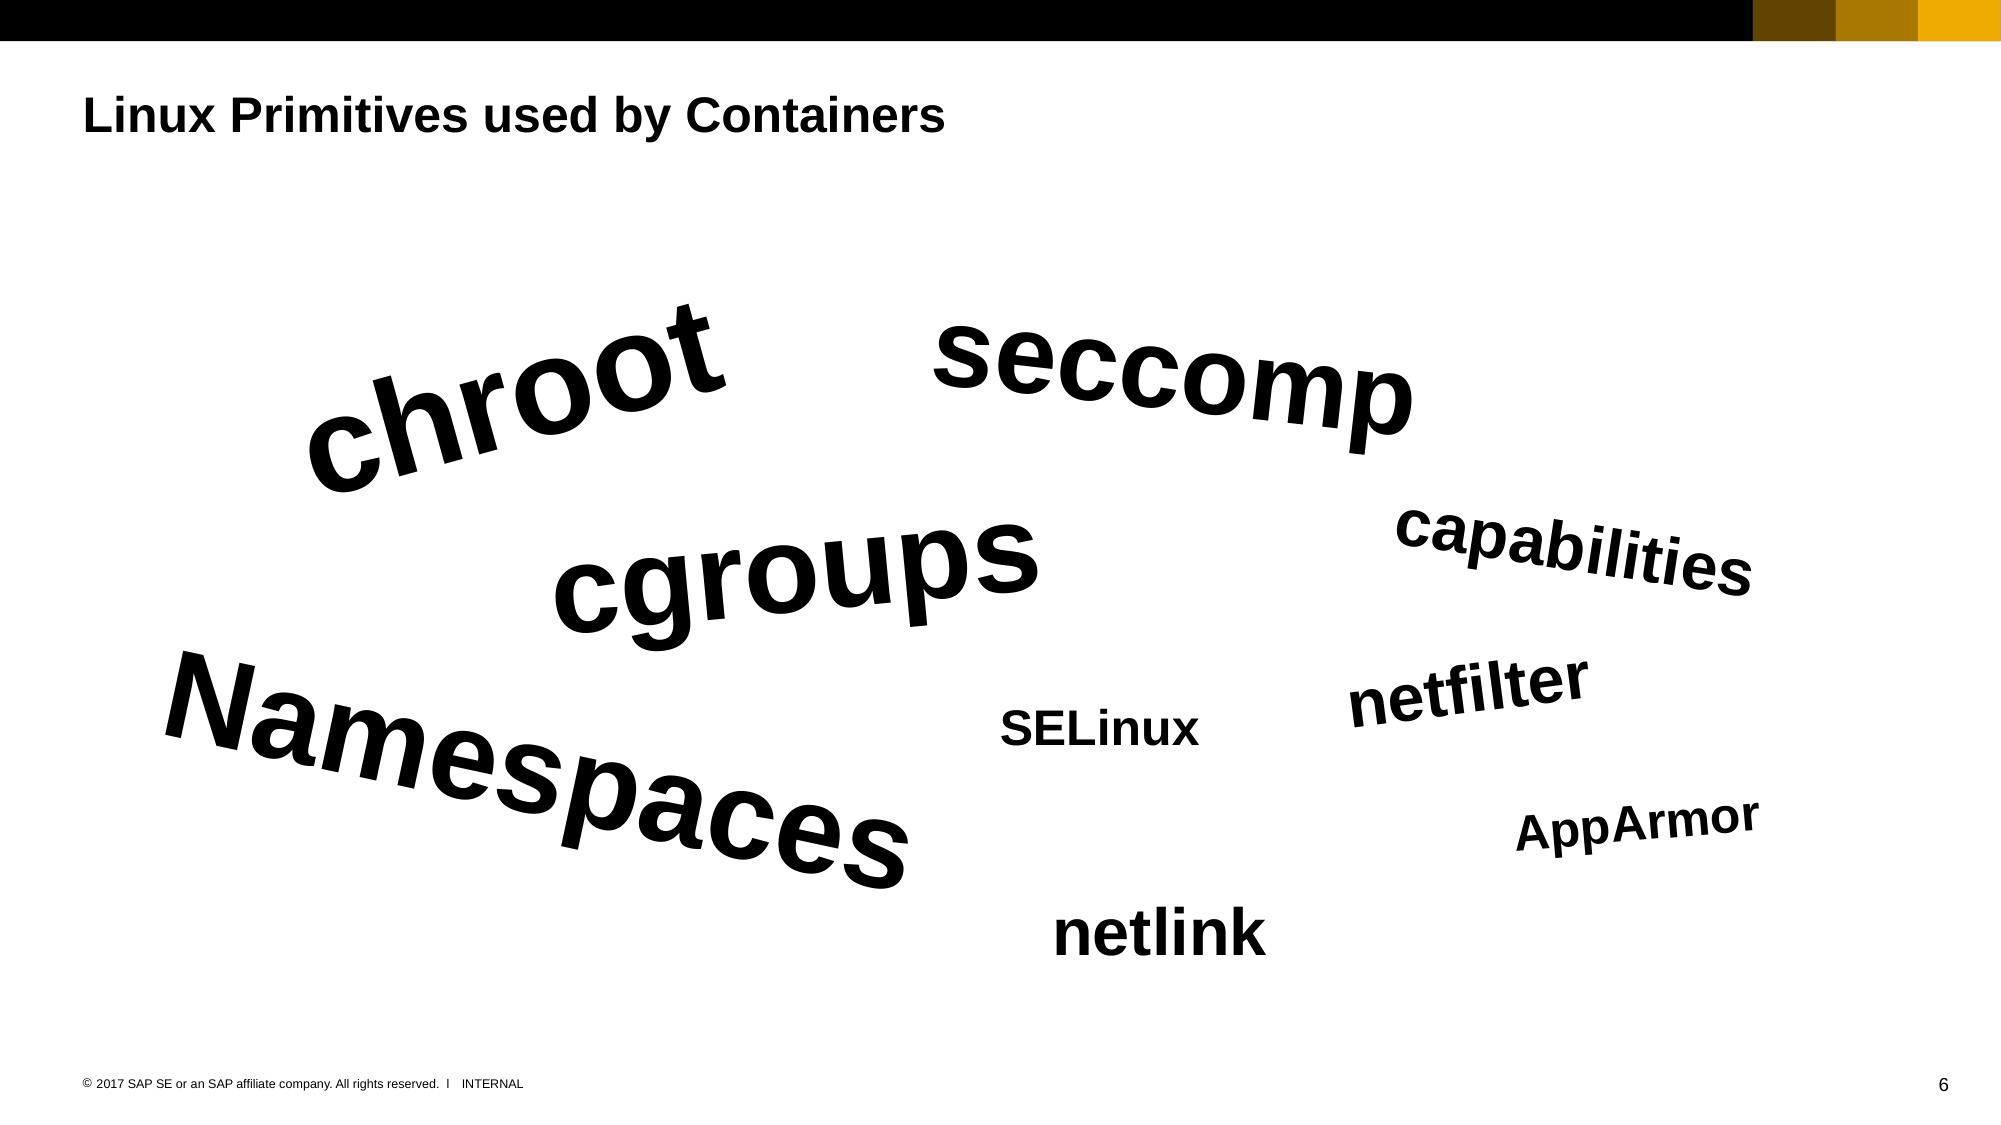

# Linux Primitives used by Containers
seccomp
chroot
cgroups
capabilities
netfilter
Namespaces
SELinux
AppArmor
netlink